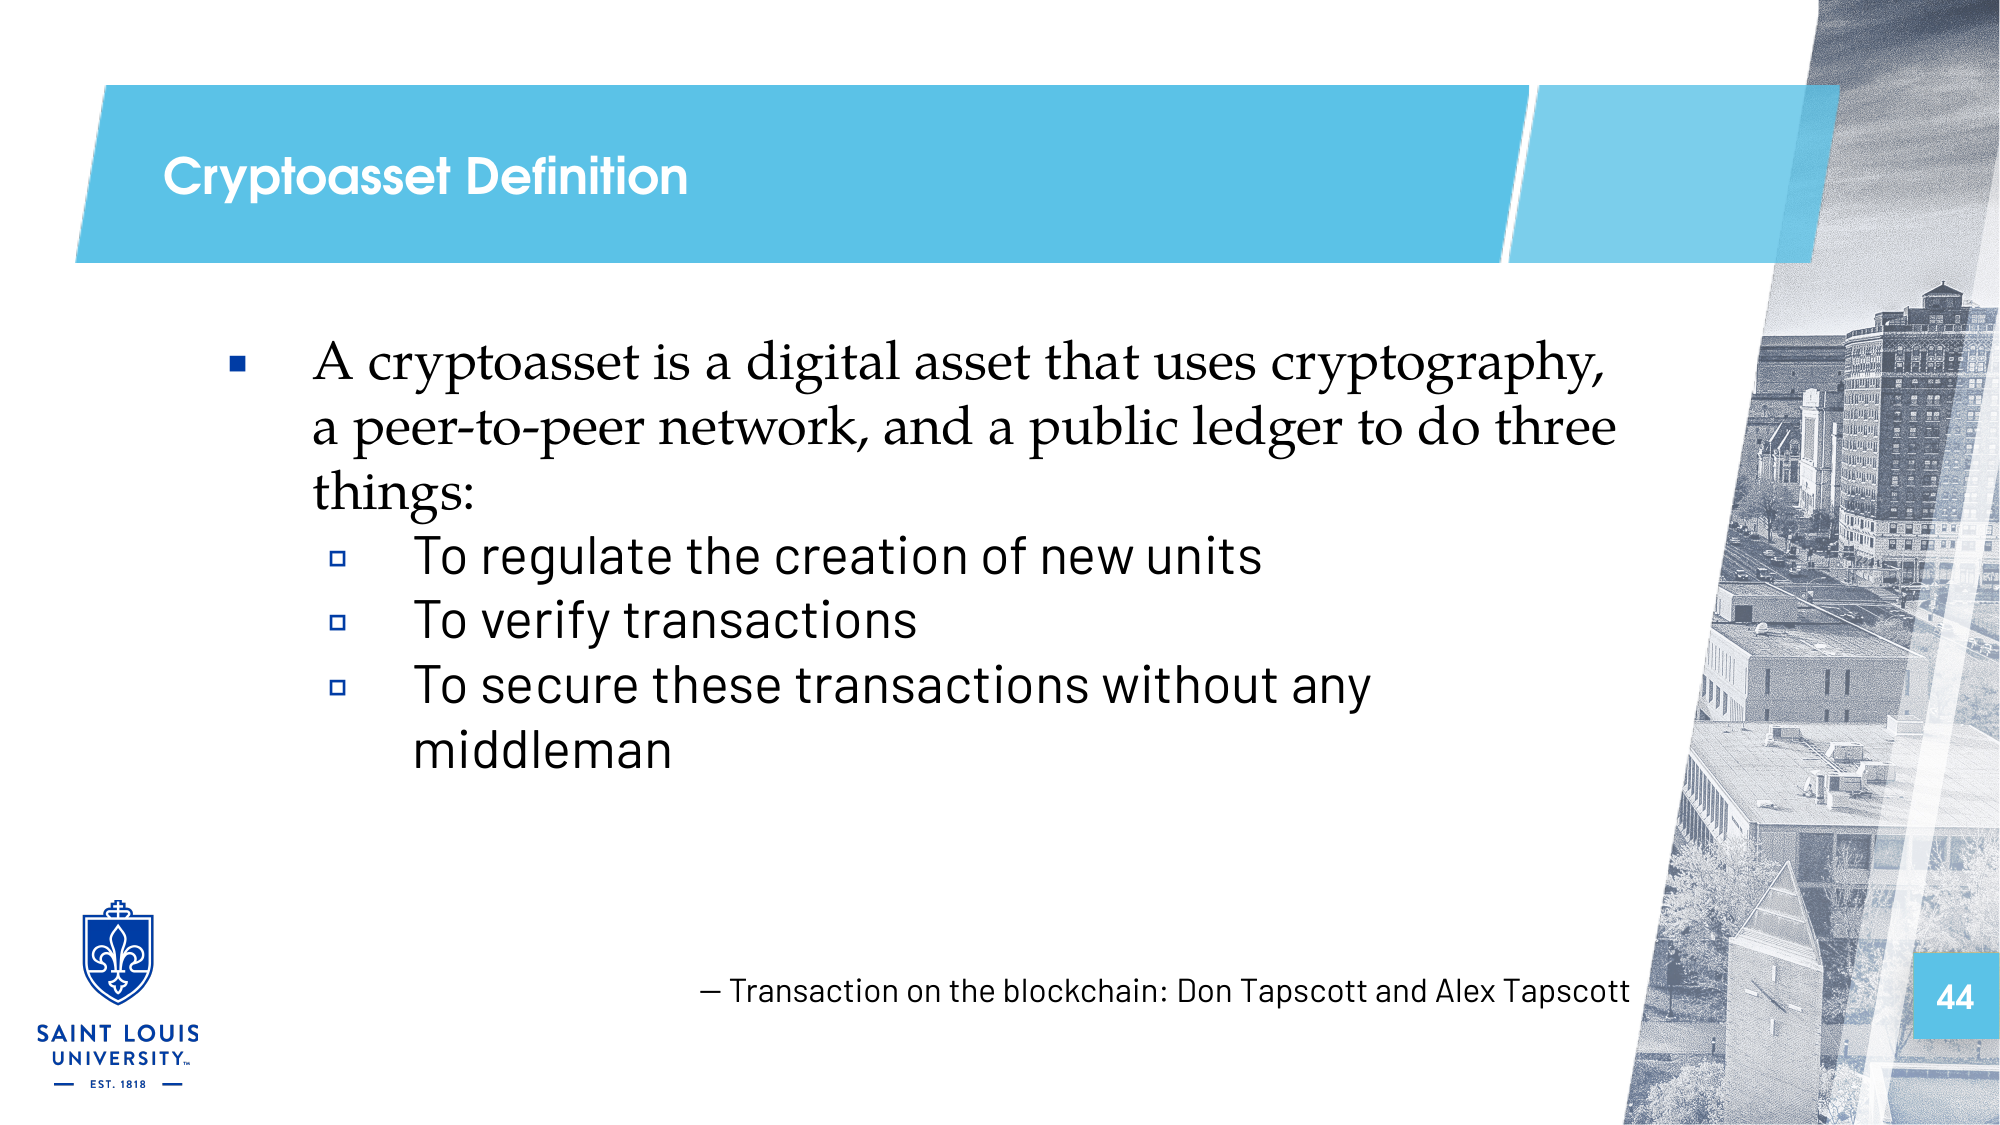

# Cryptoasset Definition
A cryptoasset is a digital asset that uses cryptography, a peer-to-peer network, and a public ledger to do three things:
To regulate the creation of new units
To verify transactions
To secure these transactions without any middleman

-- Transaction on the blockchain: Don Tapscott and Alex Tapscott
44